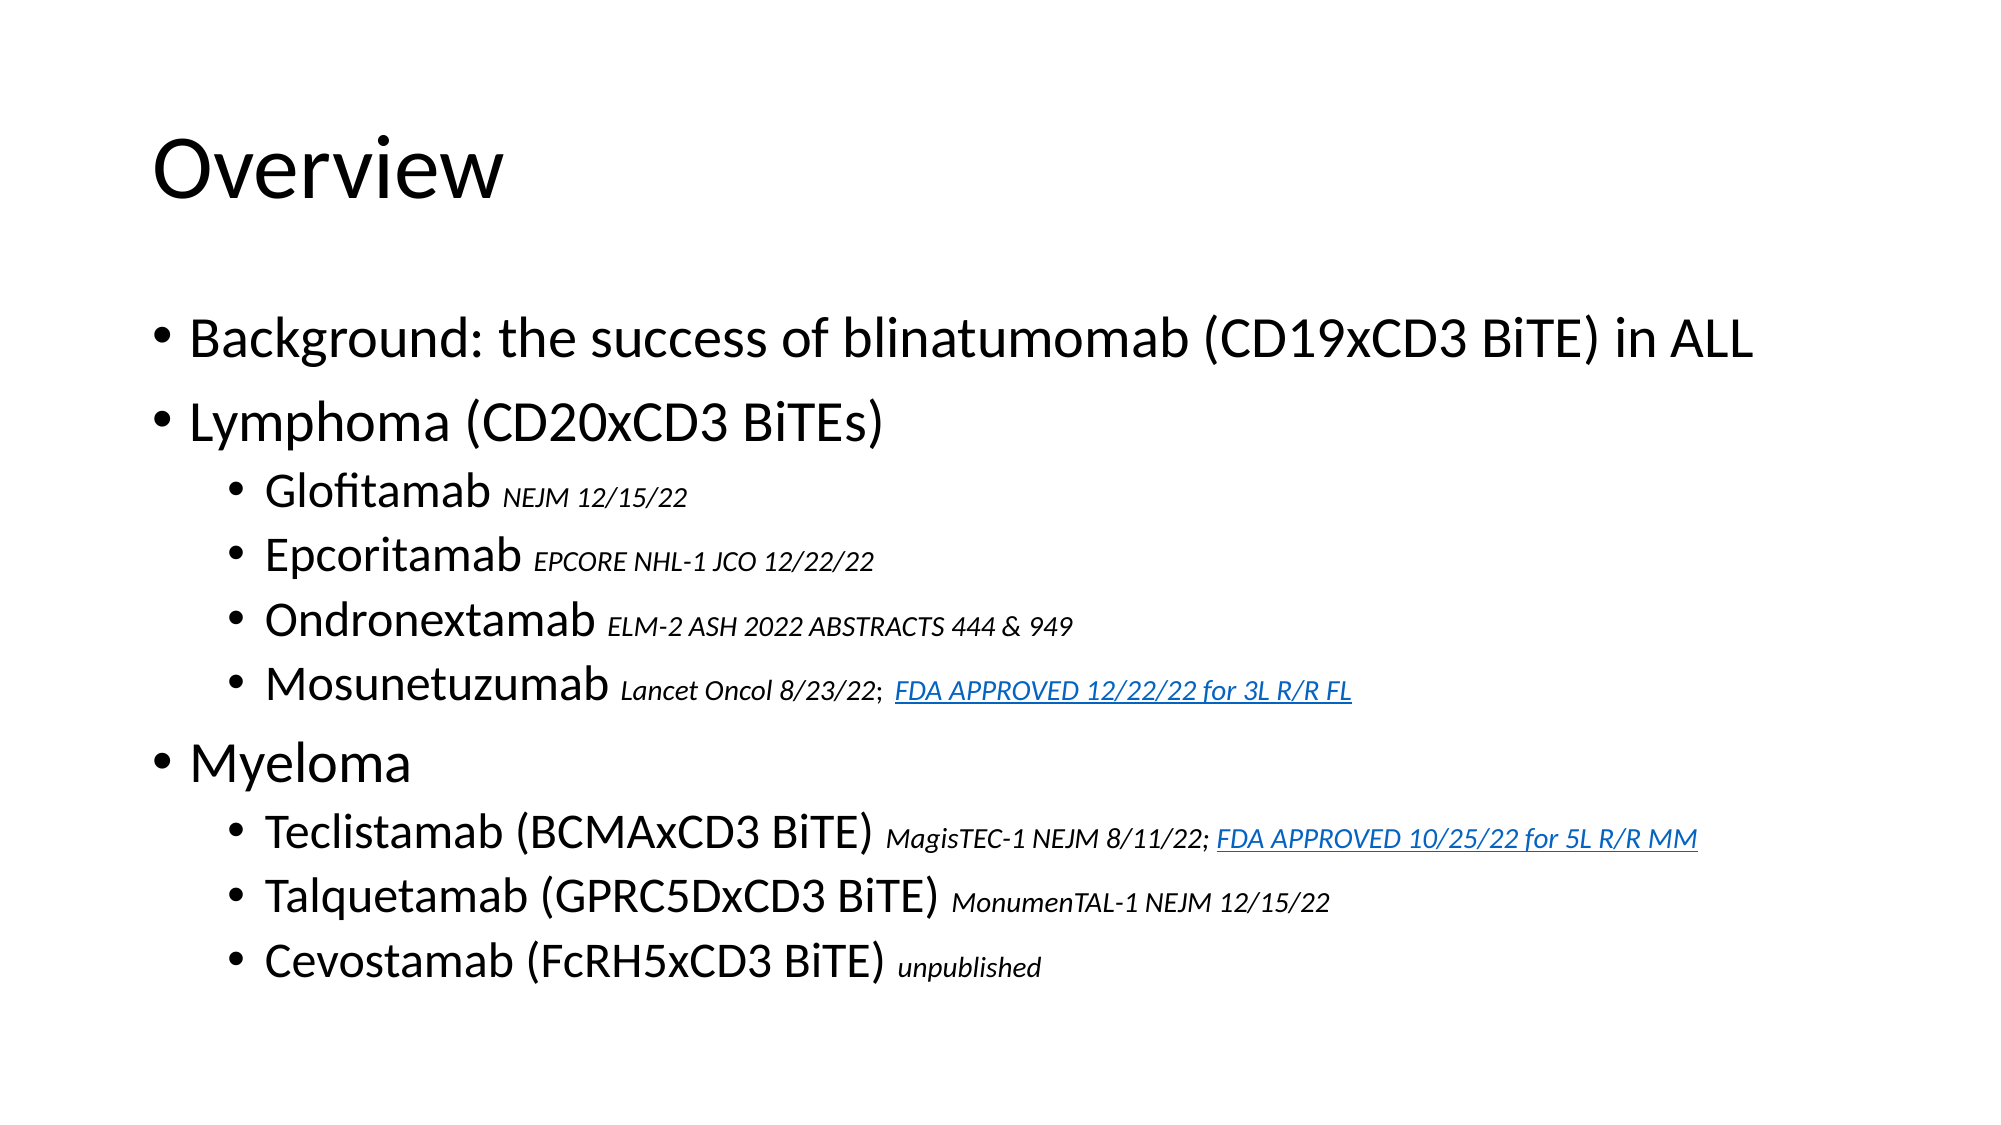

# Overview
Background: the success of blinatumomab (CD19xCD3 BiTE) in ALL
Lymphoma (CD20xCD3 BiTEs)
Glofitamab NEJM 12/15/22
Epcoritamab EPCORE NHL-1 JCO 12/22/22
Ondronextamab ELM-2 ASH 2022 ABSTRACTS 444 & 949
Mosunetuzumab Lancet Oncol 8/23/22; FDA APPROVED 12/22/22 for 3L R/R FL
Myeloma
Teclistamab (BCMAxCD3 BiTE) MagisTEC-1 NEJM 8/11/22; FDA APPROVED 10/25/22 for 5L R/R MM
Talquetamab (GPRC5DxCD3 BiTE) MonumenTAL-1 NEJM 12/15/22
Cevostamab (FcRH5xCD3 BiTE) unpublished